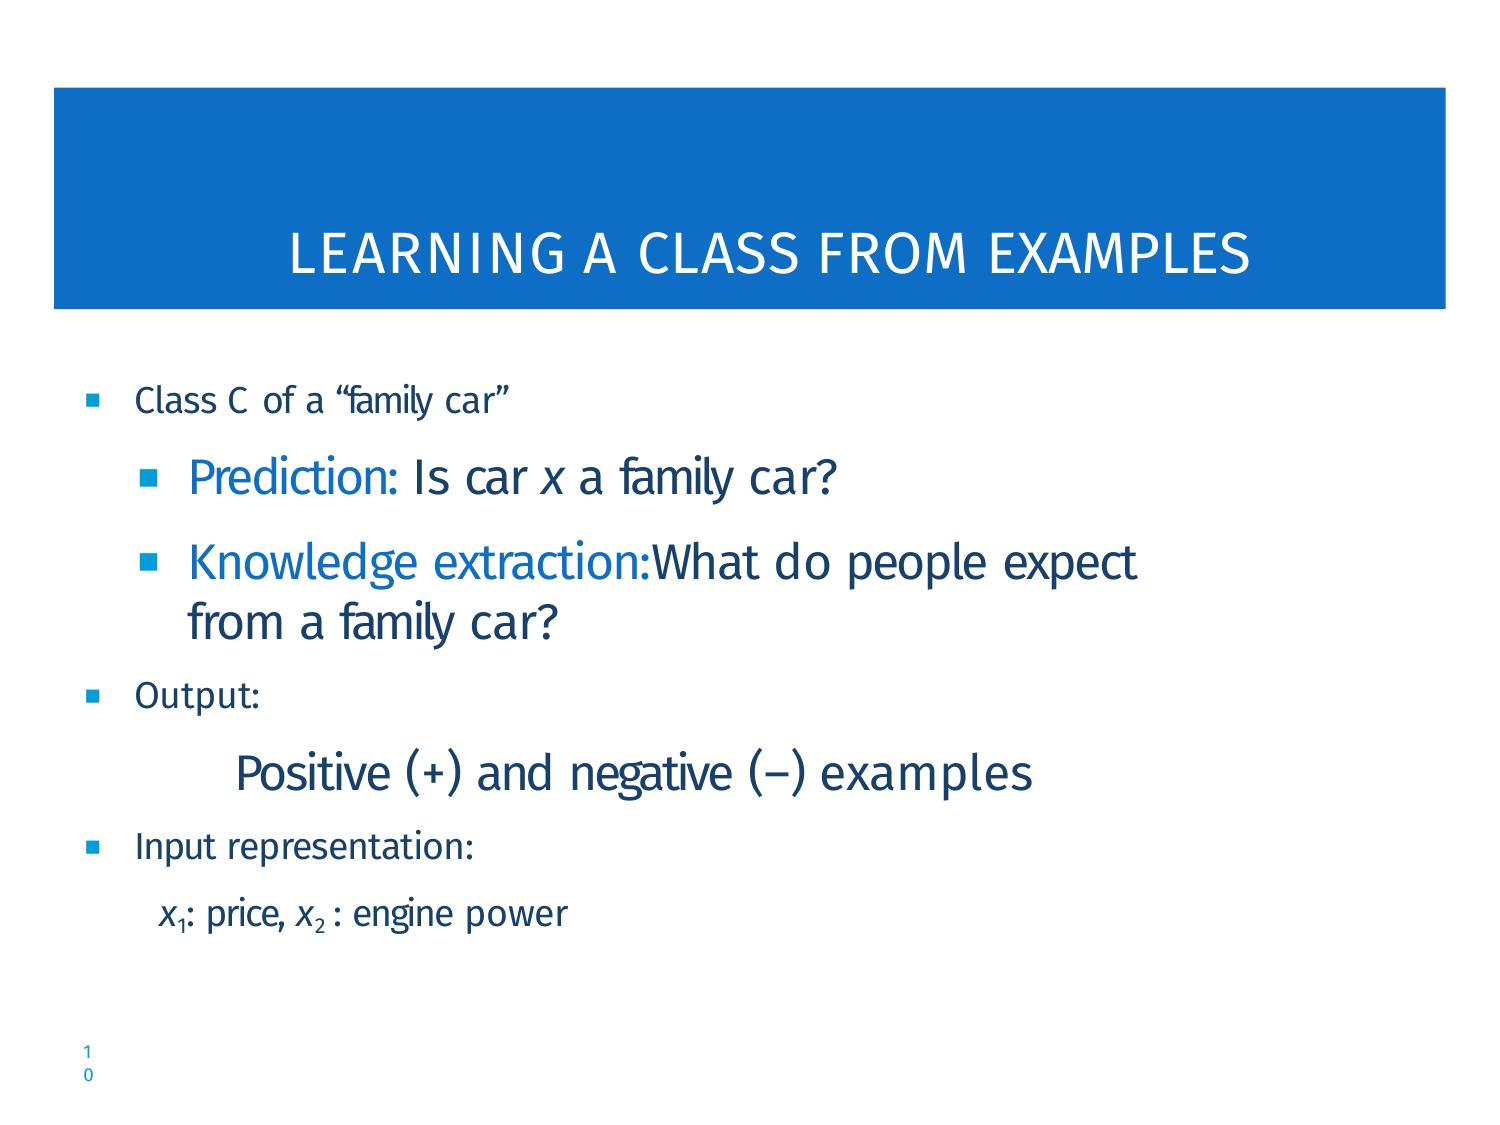

# LEARNING A CLASS FROM EXAMPLES
Class C of a “family car”
Prediction: Is car x a family car?
Knowledge extraction:What do people expect from a family car?
Output:
Positive (+) and negative (–) examples
Input representation:
x1: price, x2 : engine power
10